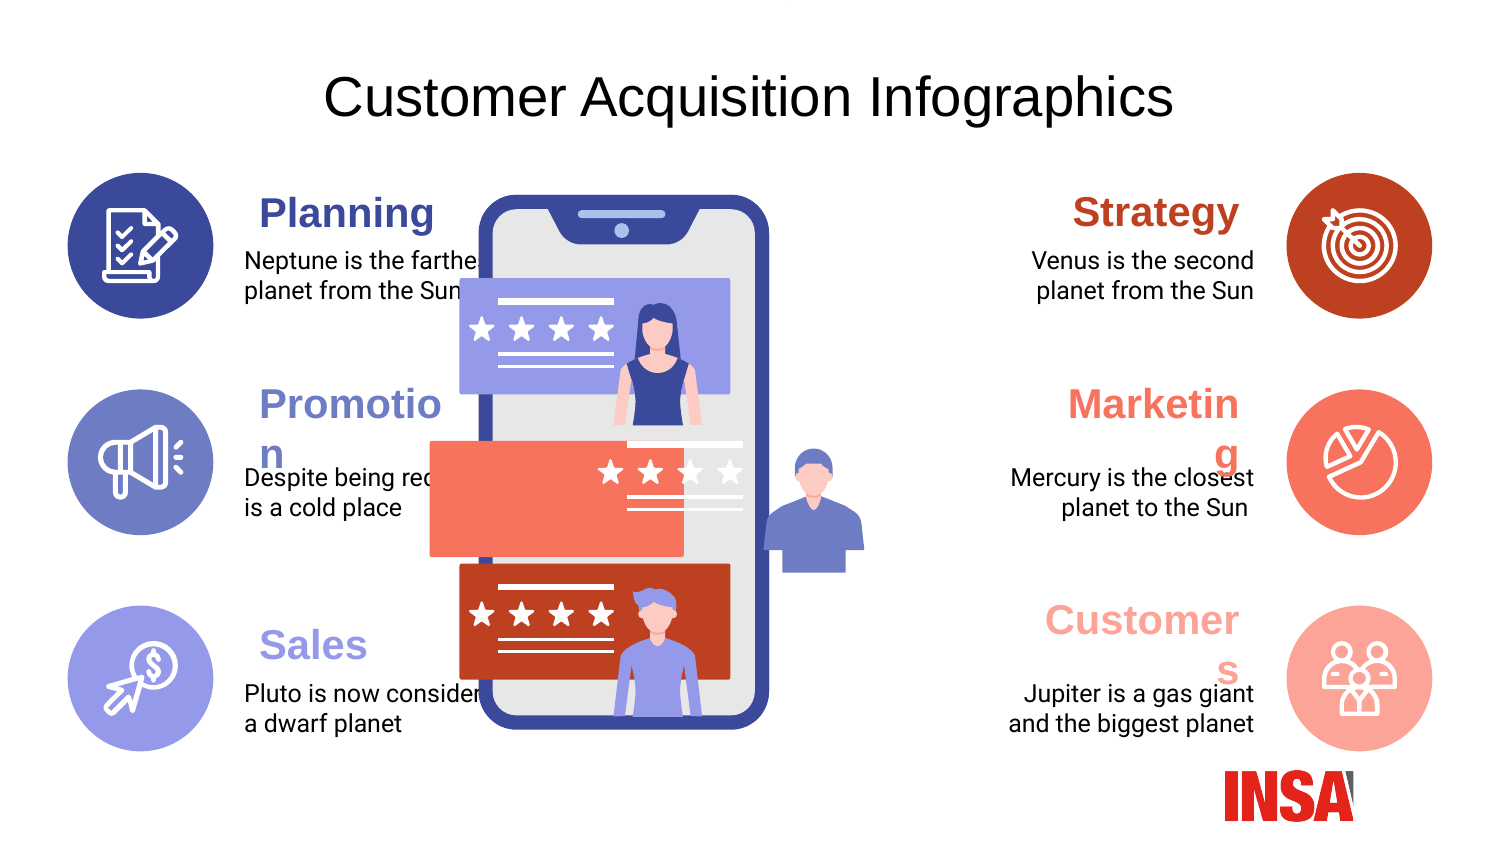

# Customer Acquisition Infographics

Strategy
Venus is the second planet from the Sun
Planning
Neptune is the farthest planet from the Sun

Marketing
Mercury is the closest planet to the Sun
Promotion
Despite being red, Mars is a cold place

Sales
Pluto is now considered a dwarf planet
Customers
Jupiter is a gas giant and the biggest planet